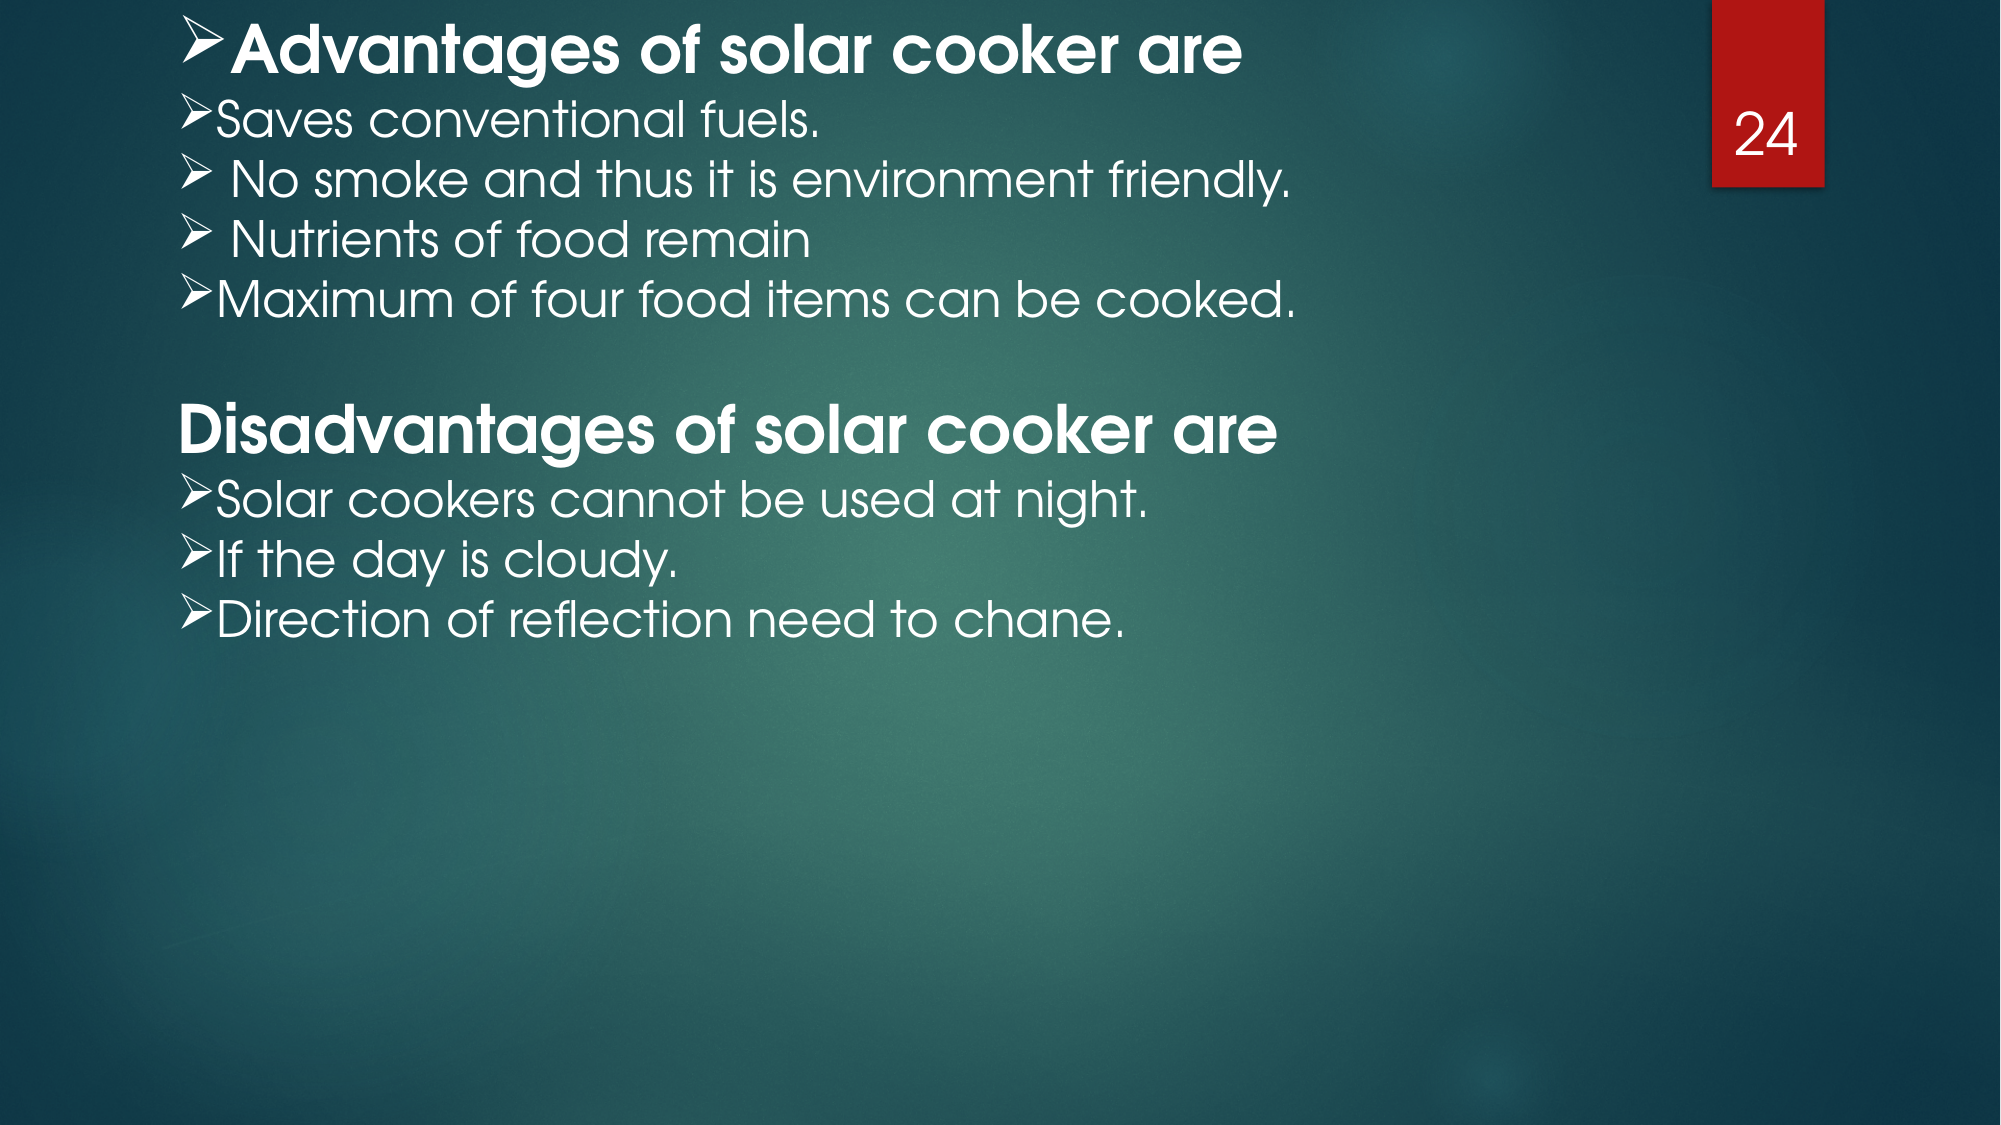

Advantages of solar cooker are
Saves conventional fuels.
 No smoke and thus it is environment friendly.
 Nutrients of food remain
Maximum of four food items can be cooked.
Disadvantages of solar cooker are
Solar cookers cannot be used at night.
If the day is cloudy.
Direction of reflection need to chane.
24